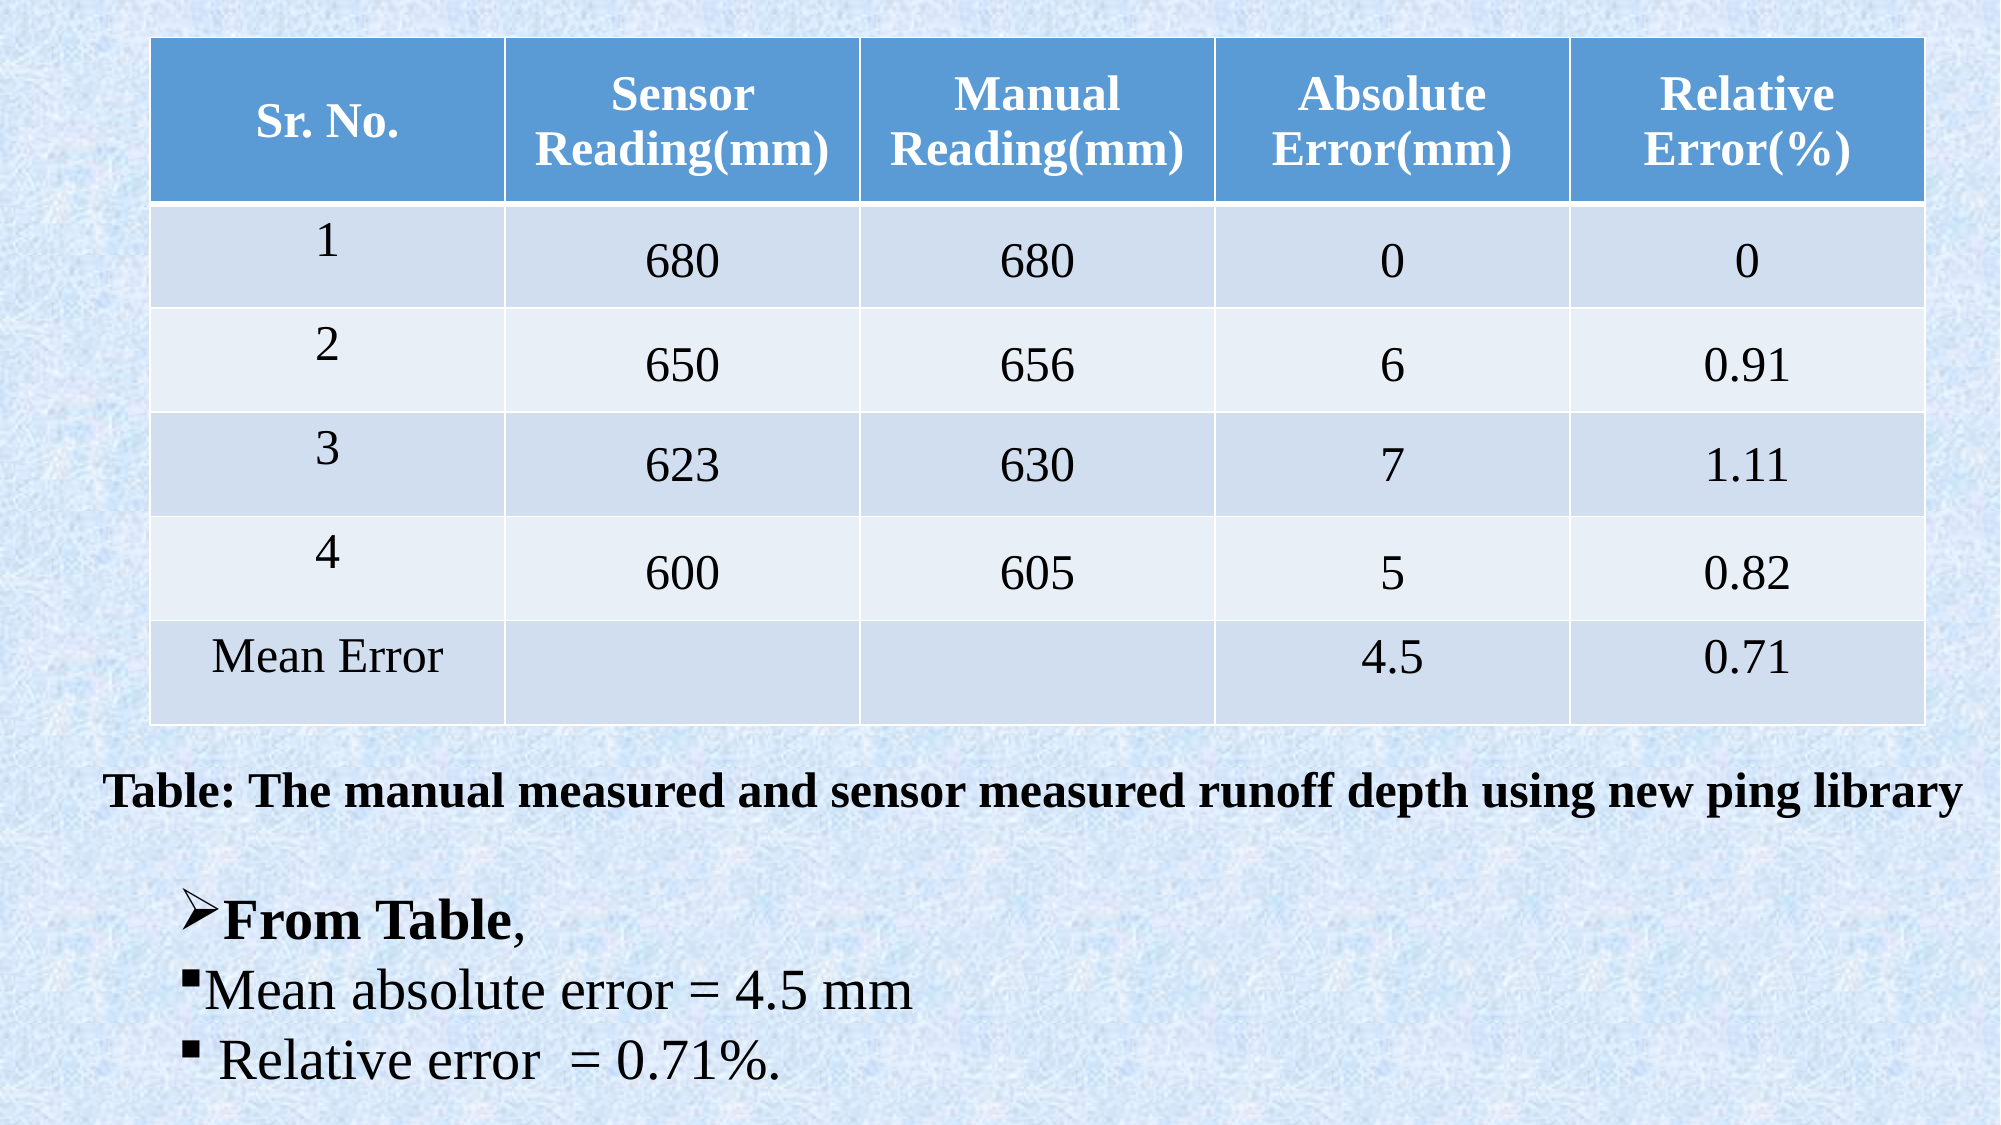

| Sr. No. | Sensor Reading(mm) | Manual Reading(mm) | Absolute Error(mm) | Relative Error(%) |
| --- | --- | --- | --- | --- |
| 1 | 680 | 680 | 0 | 0 |
| 2 | 650 | 656 | 6 | 0.91 |
| 3 | 623 | 630 | 7 | 1.11 |
| 4 | 600 | 605 | 5 | 0.82 |
| Mean Error |  |  | 4.5 | 0.71 |
 Table: The manual measured and sensor measured runoff depth using new ping library
From Table,
Mean absolute error = 4.5 mm
 Relative error  = 0.71%.